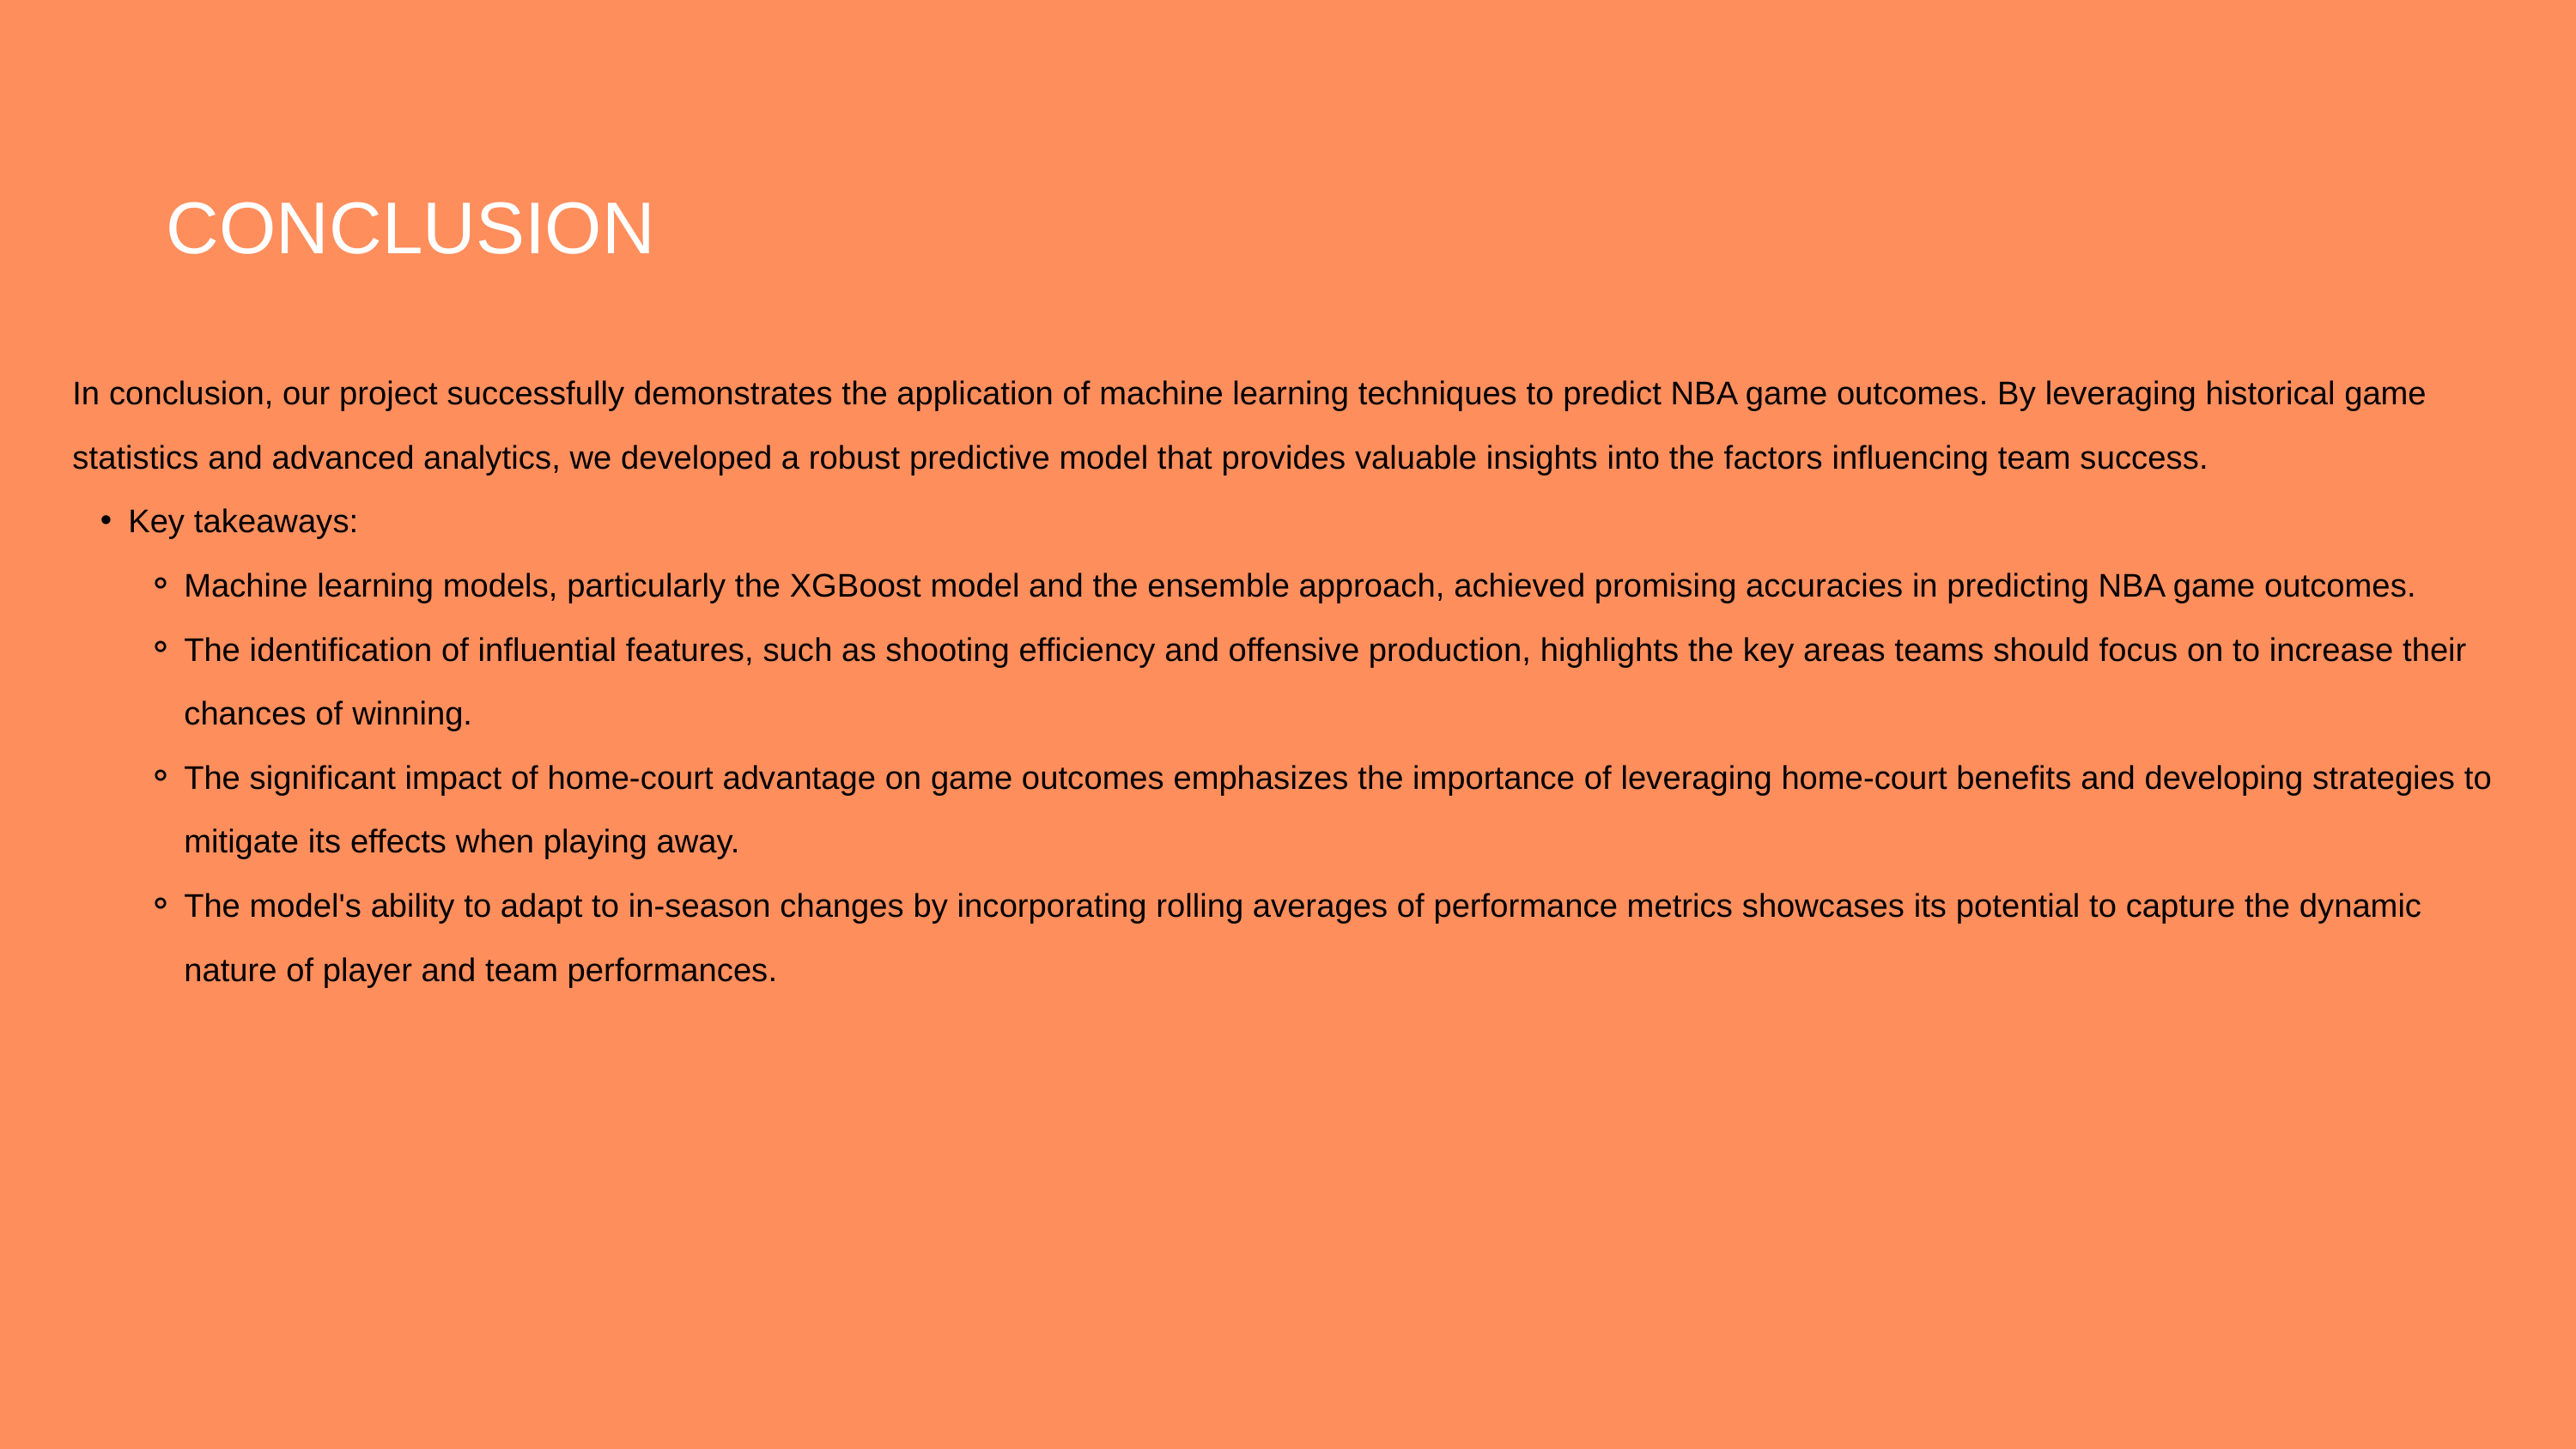

CONCLUSION
In conclusion, our project successfully demonstrates the application of machine learning techniques to predict NBA game outcomes. By leveraging historical game statistics and advanced analytics, we developed a robust predictive model that provides valuable insights into the factors influencing team success.
Key takeaways:
Machine learning models, particularly the XGBoost model and the ensemble approach, achieved promising accuracies in predicting NBA game outcomes.
The identification of influential features, such as shooting efficiency and offensive production, highlights the key areas teams should focus on to increase their chances of winning.
The significant impact of home-court advantage on game outcomes emphasizes the importance of leveraging home-court benefits and developing strategies to mitigate its effects when playing away.
The model's ability to adapt to in-season changes by incorporating rolling averages of performance metrics showcases its potential to capture the dynamic nature of player and team performances.